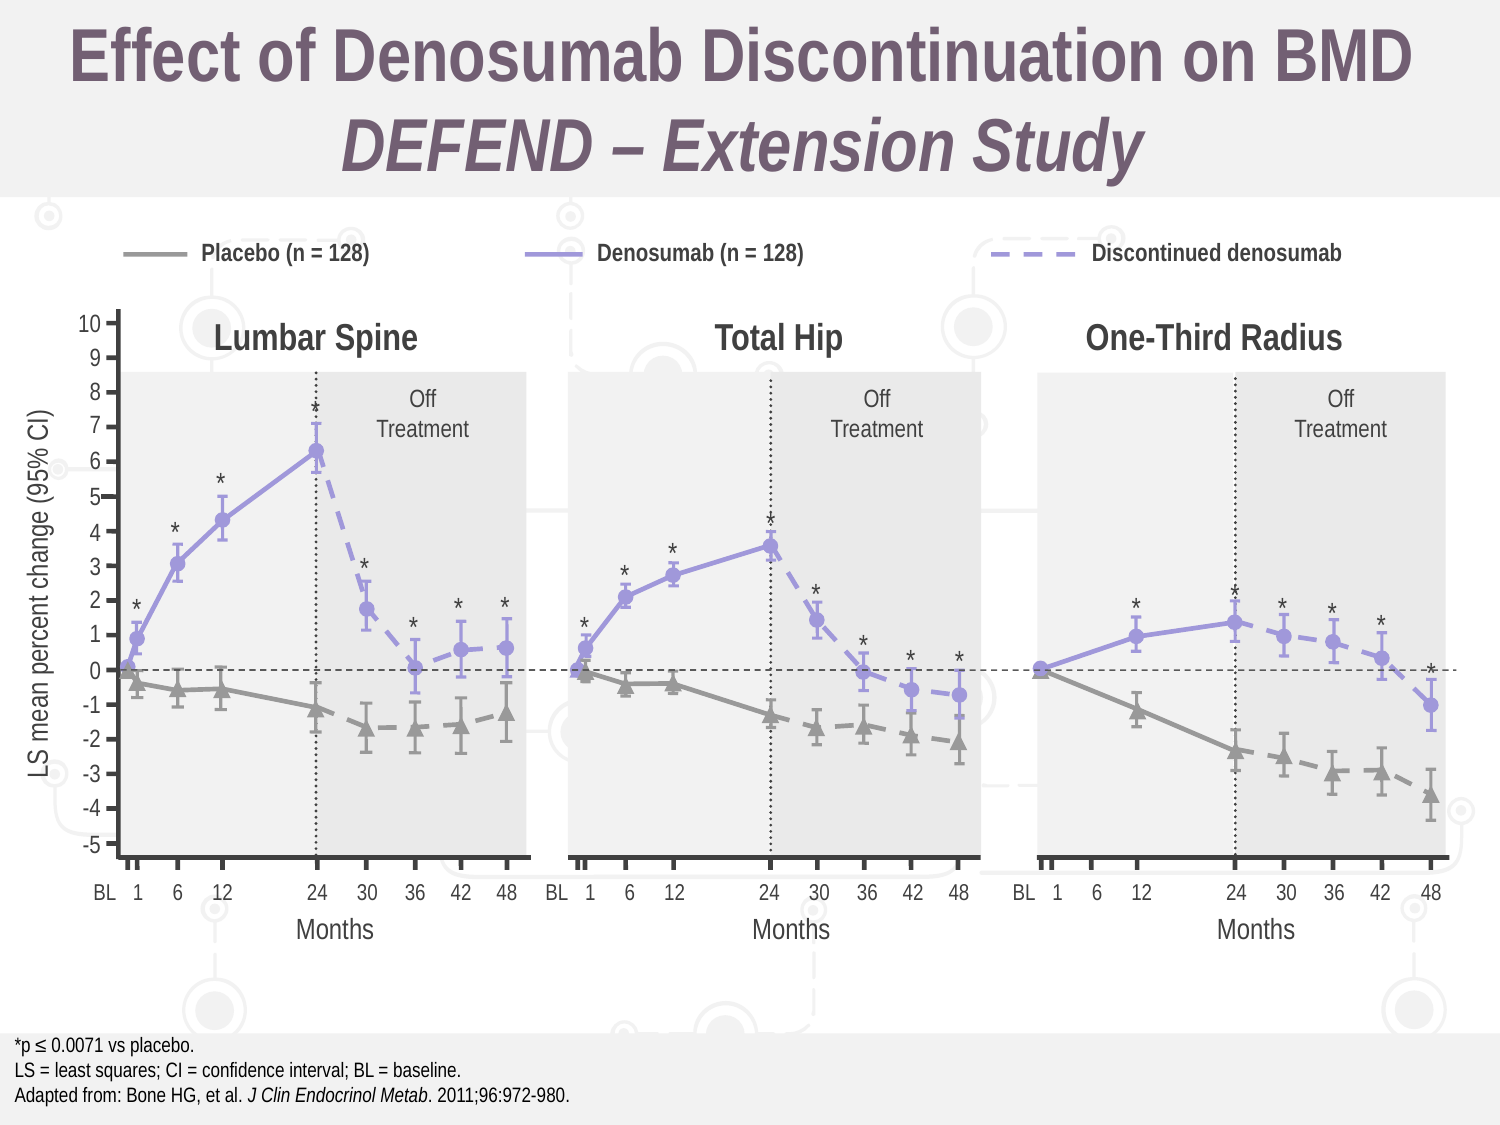

# Effect of Denosumab Discontinuation on BMD DEFEND – Extension Study
Placebo (n = 128)
Denosumab (n = 128)
Discontinued denosumab

10

Lumbar Spine
Total Hip
One-Third Radius

9

8

Off
Treatment

Off
Treatment

Off
Treatment
*

7

6

*
5

*
4
*

*

3

*
*

*
2
LS mean percent change (95% CI)
*

*
*
*
*
*

*

*
*
*
1

*

*

*

0

*

-1

-2

-3

-4

-5

BL
1
6
12
24
30
36
42
48
BL
1
6
12
24
30
36
42
48
BL
1
6
12
24
30
36
42
48
Months
Months
Months

*p ≤ 0.0071 vs placebo.
LS = least squares; CI = confidence interval; BL = baseline.
Adapted from: Bone HG, et al. J Clin Endocrinol Metab. 2011;96:972-980.